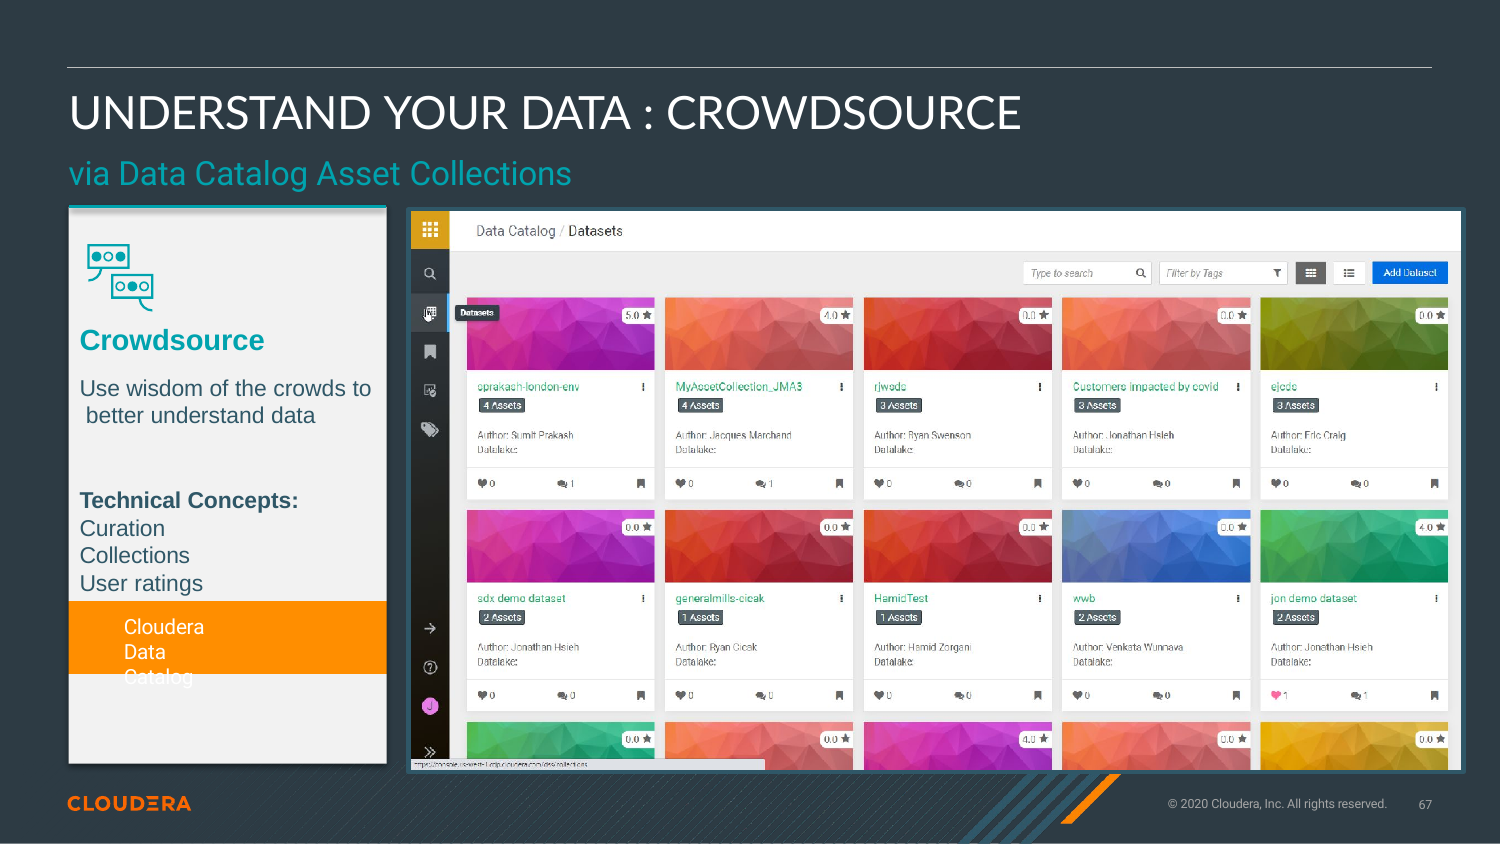

# UNDERSTAND YOUR DATA : CROWDSOURCE
via Data Catalog Asset Collections

Crowdsource
Use wisdom of the crowds to  better understand data

Technical Concepts:
Curation  Collections  User ratings
Cloudera Data Catalog
© 2020 Cloudera, Inc. All rights reserved.
67